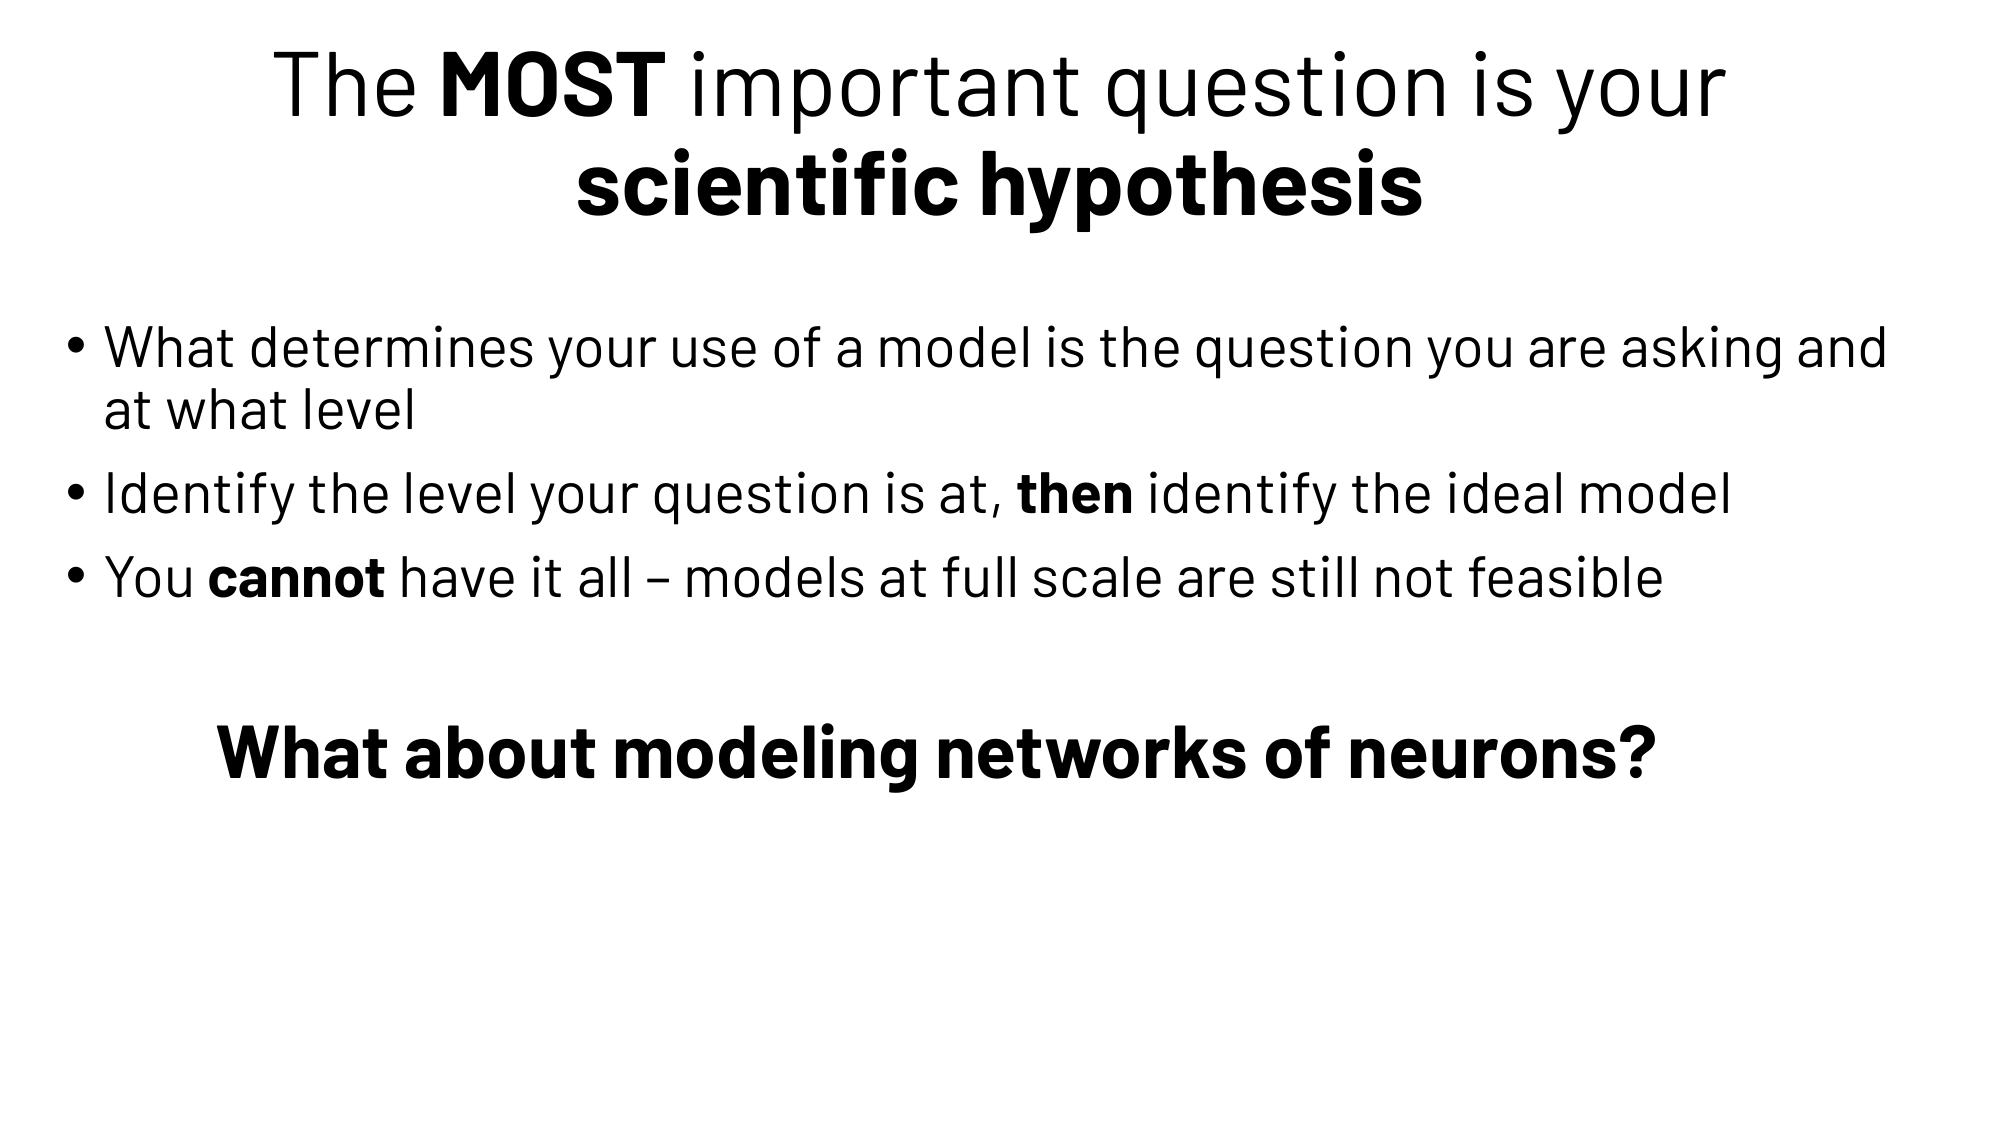

# The MOST important question is your scientific hypothesis
What determines your use of a model is the question you are asking and at what level
Identify the level your question is at, then identify the ideal model
You cannot have it all – models at full scale are still not feasible

	What about modeling networks of neurons?